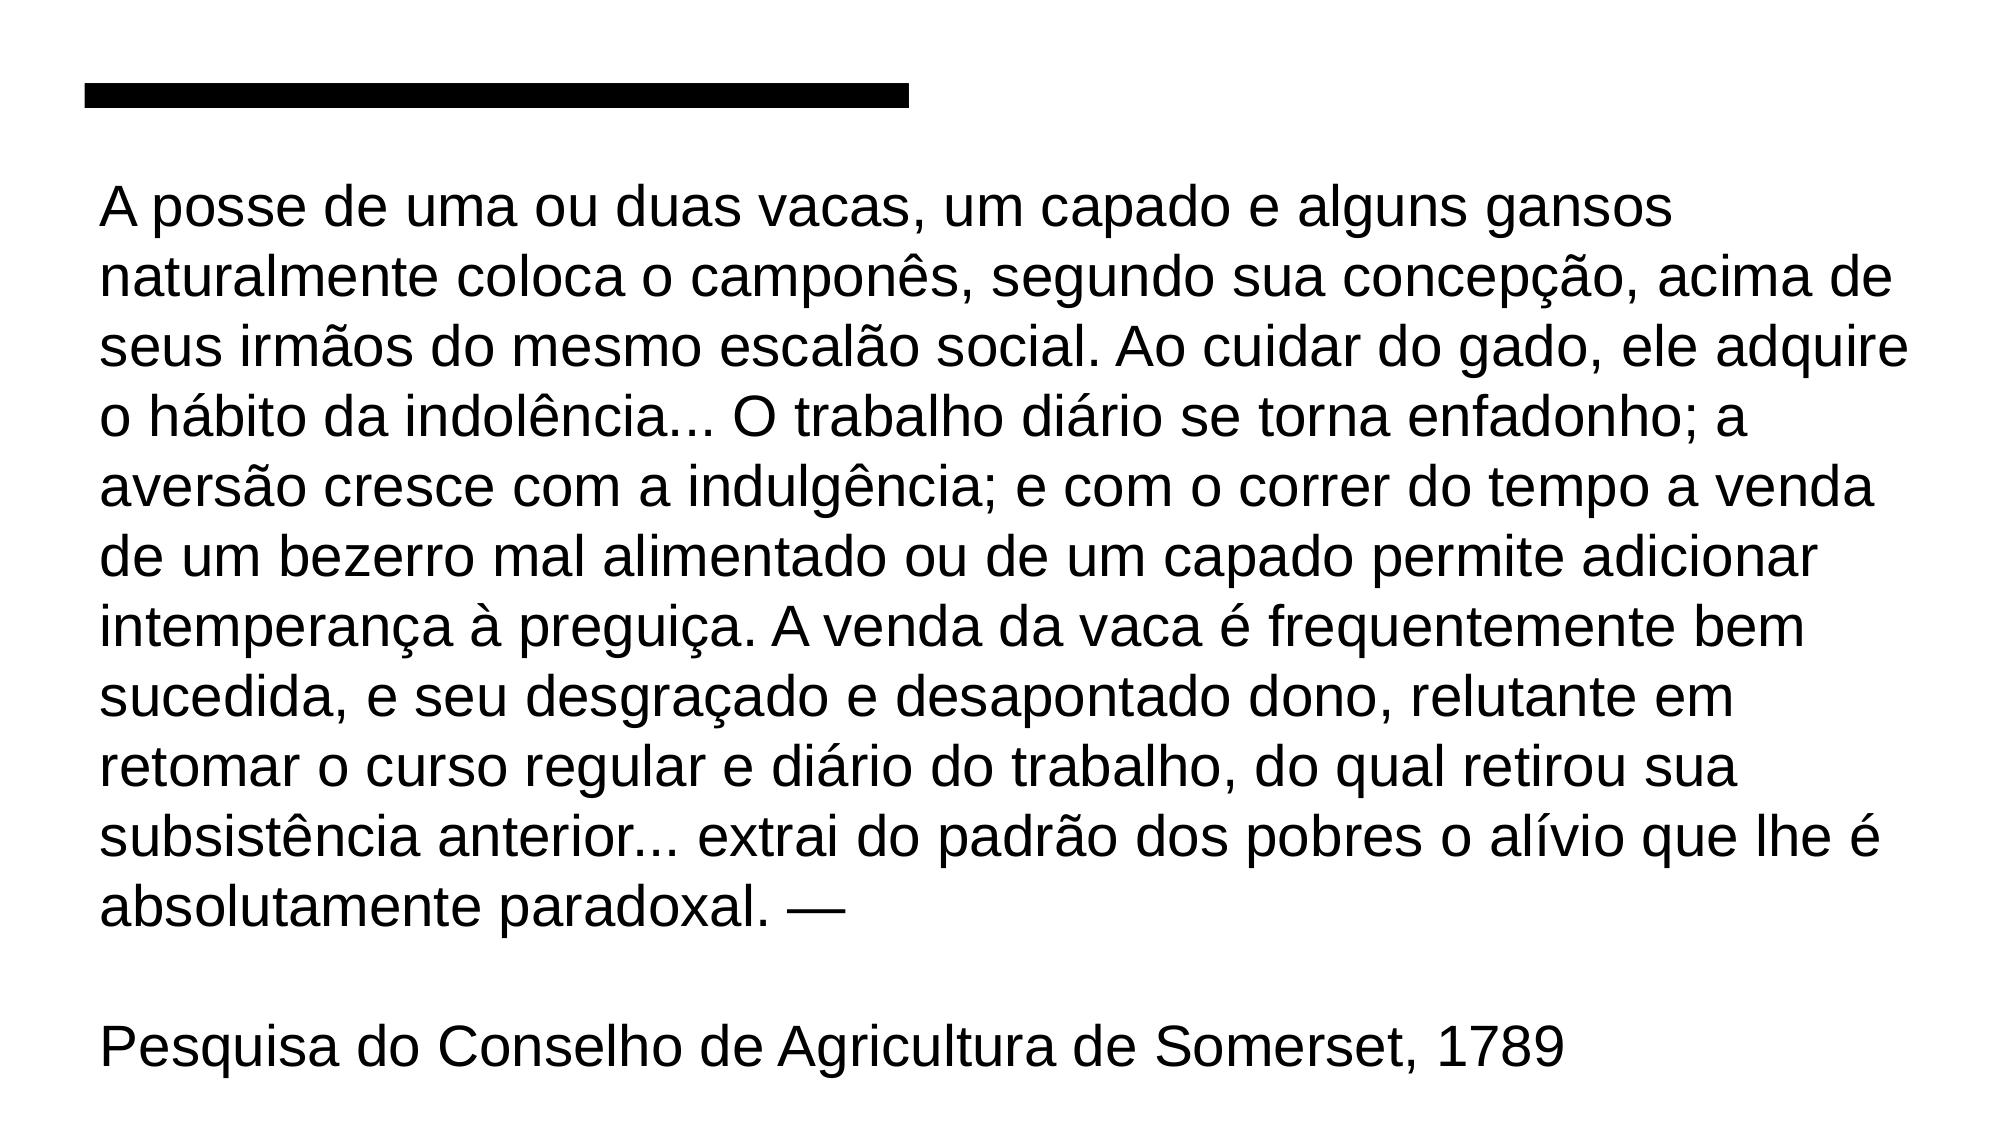

# A posse de uma ou duas vacas, um capado e alguns gansos naturalmente coloca o camponês, segundo sua concepção, acima de seus irmãos do mesmo escalão social. Ao cuidar do gado, ele adquire o hábito da indolência... O trabalho diário se torna enfadonho; a aversão cresce com a indulgência; e com o correr do tempo a venda de um bezerro mal alimentado ou de um capado permite adicionar intemperança à preguiça. A venda da vaca é frequentemente bem sucedida, e seu desgraçado e desapontado dono, relutante em retomar o curso regular e diário do trabalho, do qual retirou sua subsistência anterior... extrai do padrão dos pobres o alívio que lhe é absolutamente paradoxal. — Pesquisa do Conselho de Agricultura de Somerset, 1789